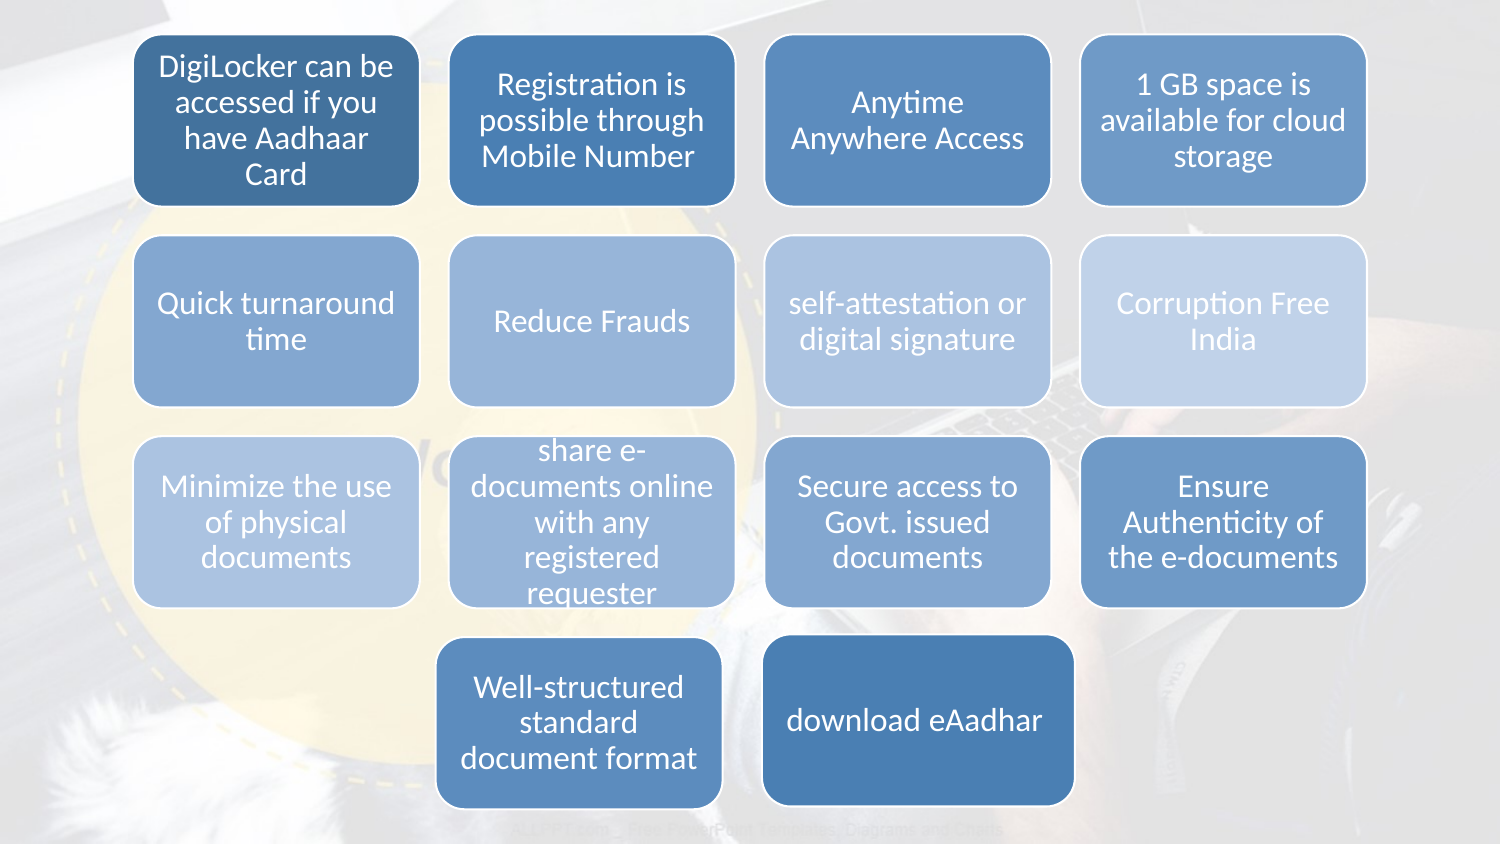

DigiLocker can be accessed if you have Aadhaar Card
Registration is possible through Mobile Number
Anytime Anywhere Access
1 GB space is available for cloud storage
Quick turnaround time
Reduce Frauds
self-attestation or digital signature
Corruption Free India
Minimize the use of physical documents
share e-documents online with any registered requester
Secure access to Govt. issued documents
Ensure Authenticity of the e-documents
Well-structured standard document format
download eAadhar